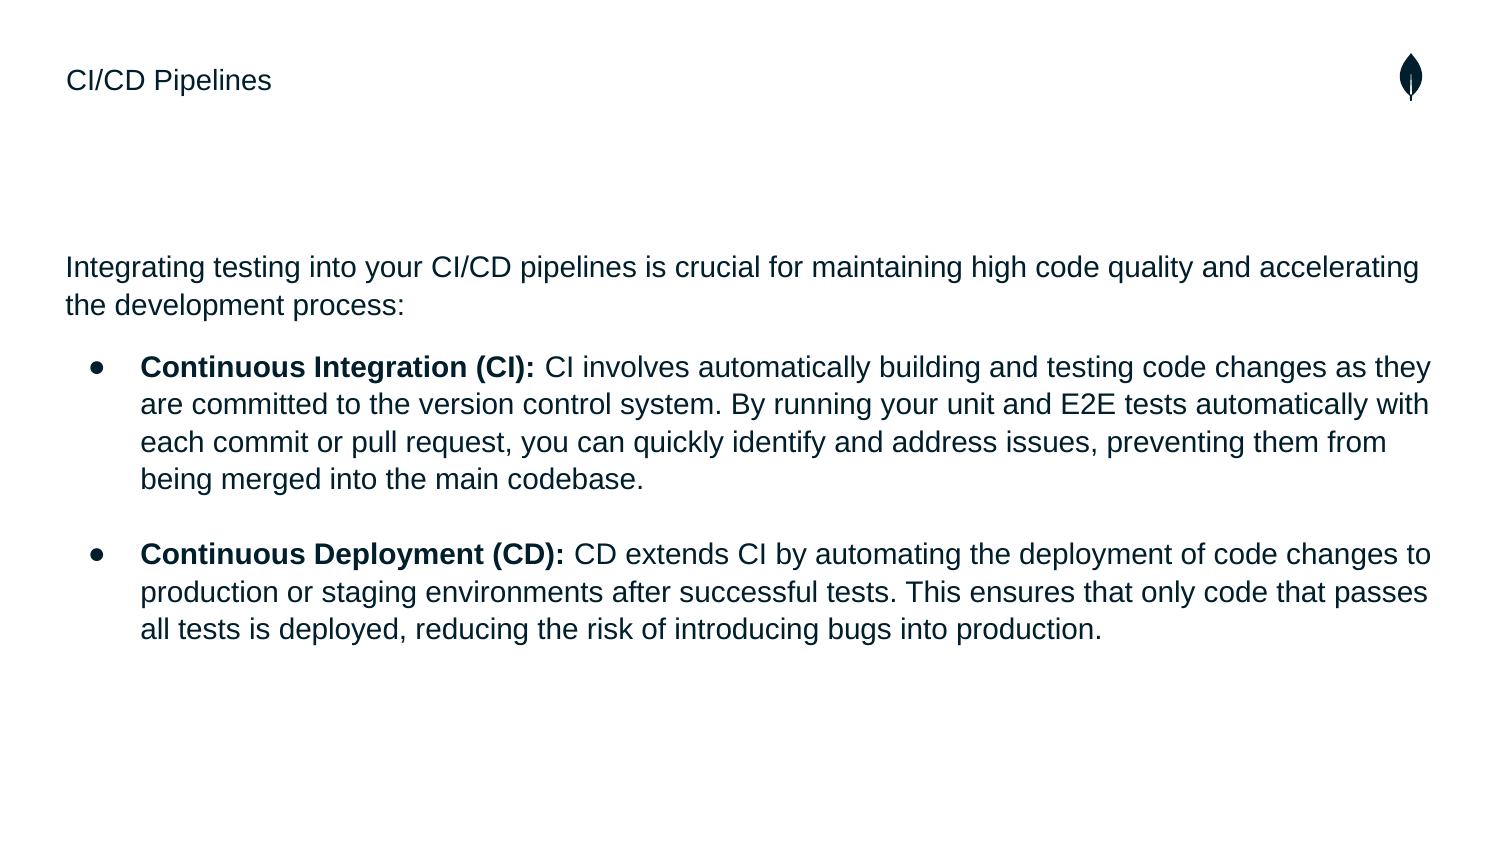

CI/CD Pipelines
Integrating testing into your CI/CD pipelines is crucial for maintaining high code quality and accelerating the development process:
Continuous Integration (CI): CI involves automatically building and testing code changes as they are committed to the version control system. By running your unit and E2E tests automatically with each commit or pull request, you can quickly identify and address issues, preventing them from being merged into the main codebase.
Continuous Deployment (CD): CD extends CI by automating the deployment of code changes to production or staging environments after successful tests. This ensures that only code that passes all tests is deployed, reducing the risk of introducing bugs into production.